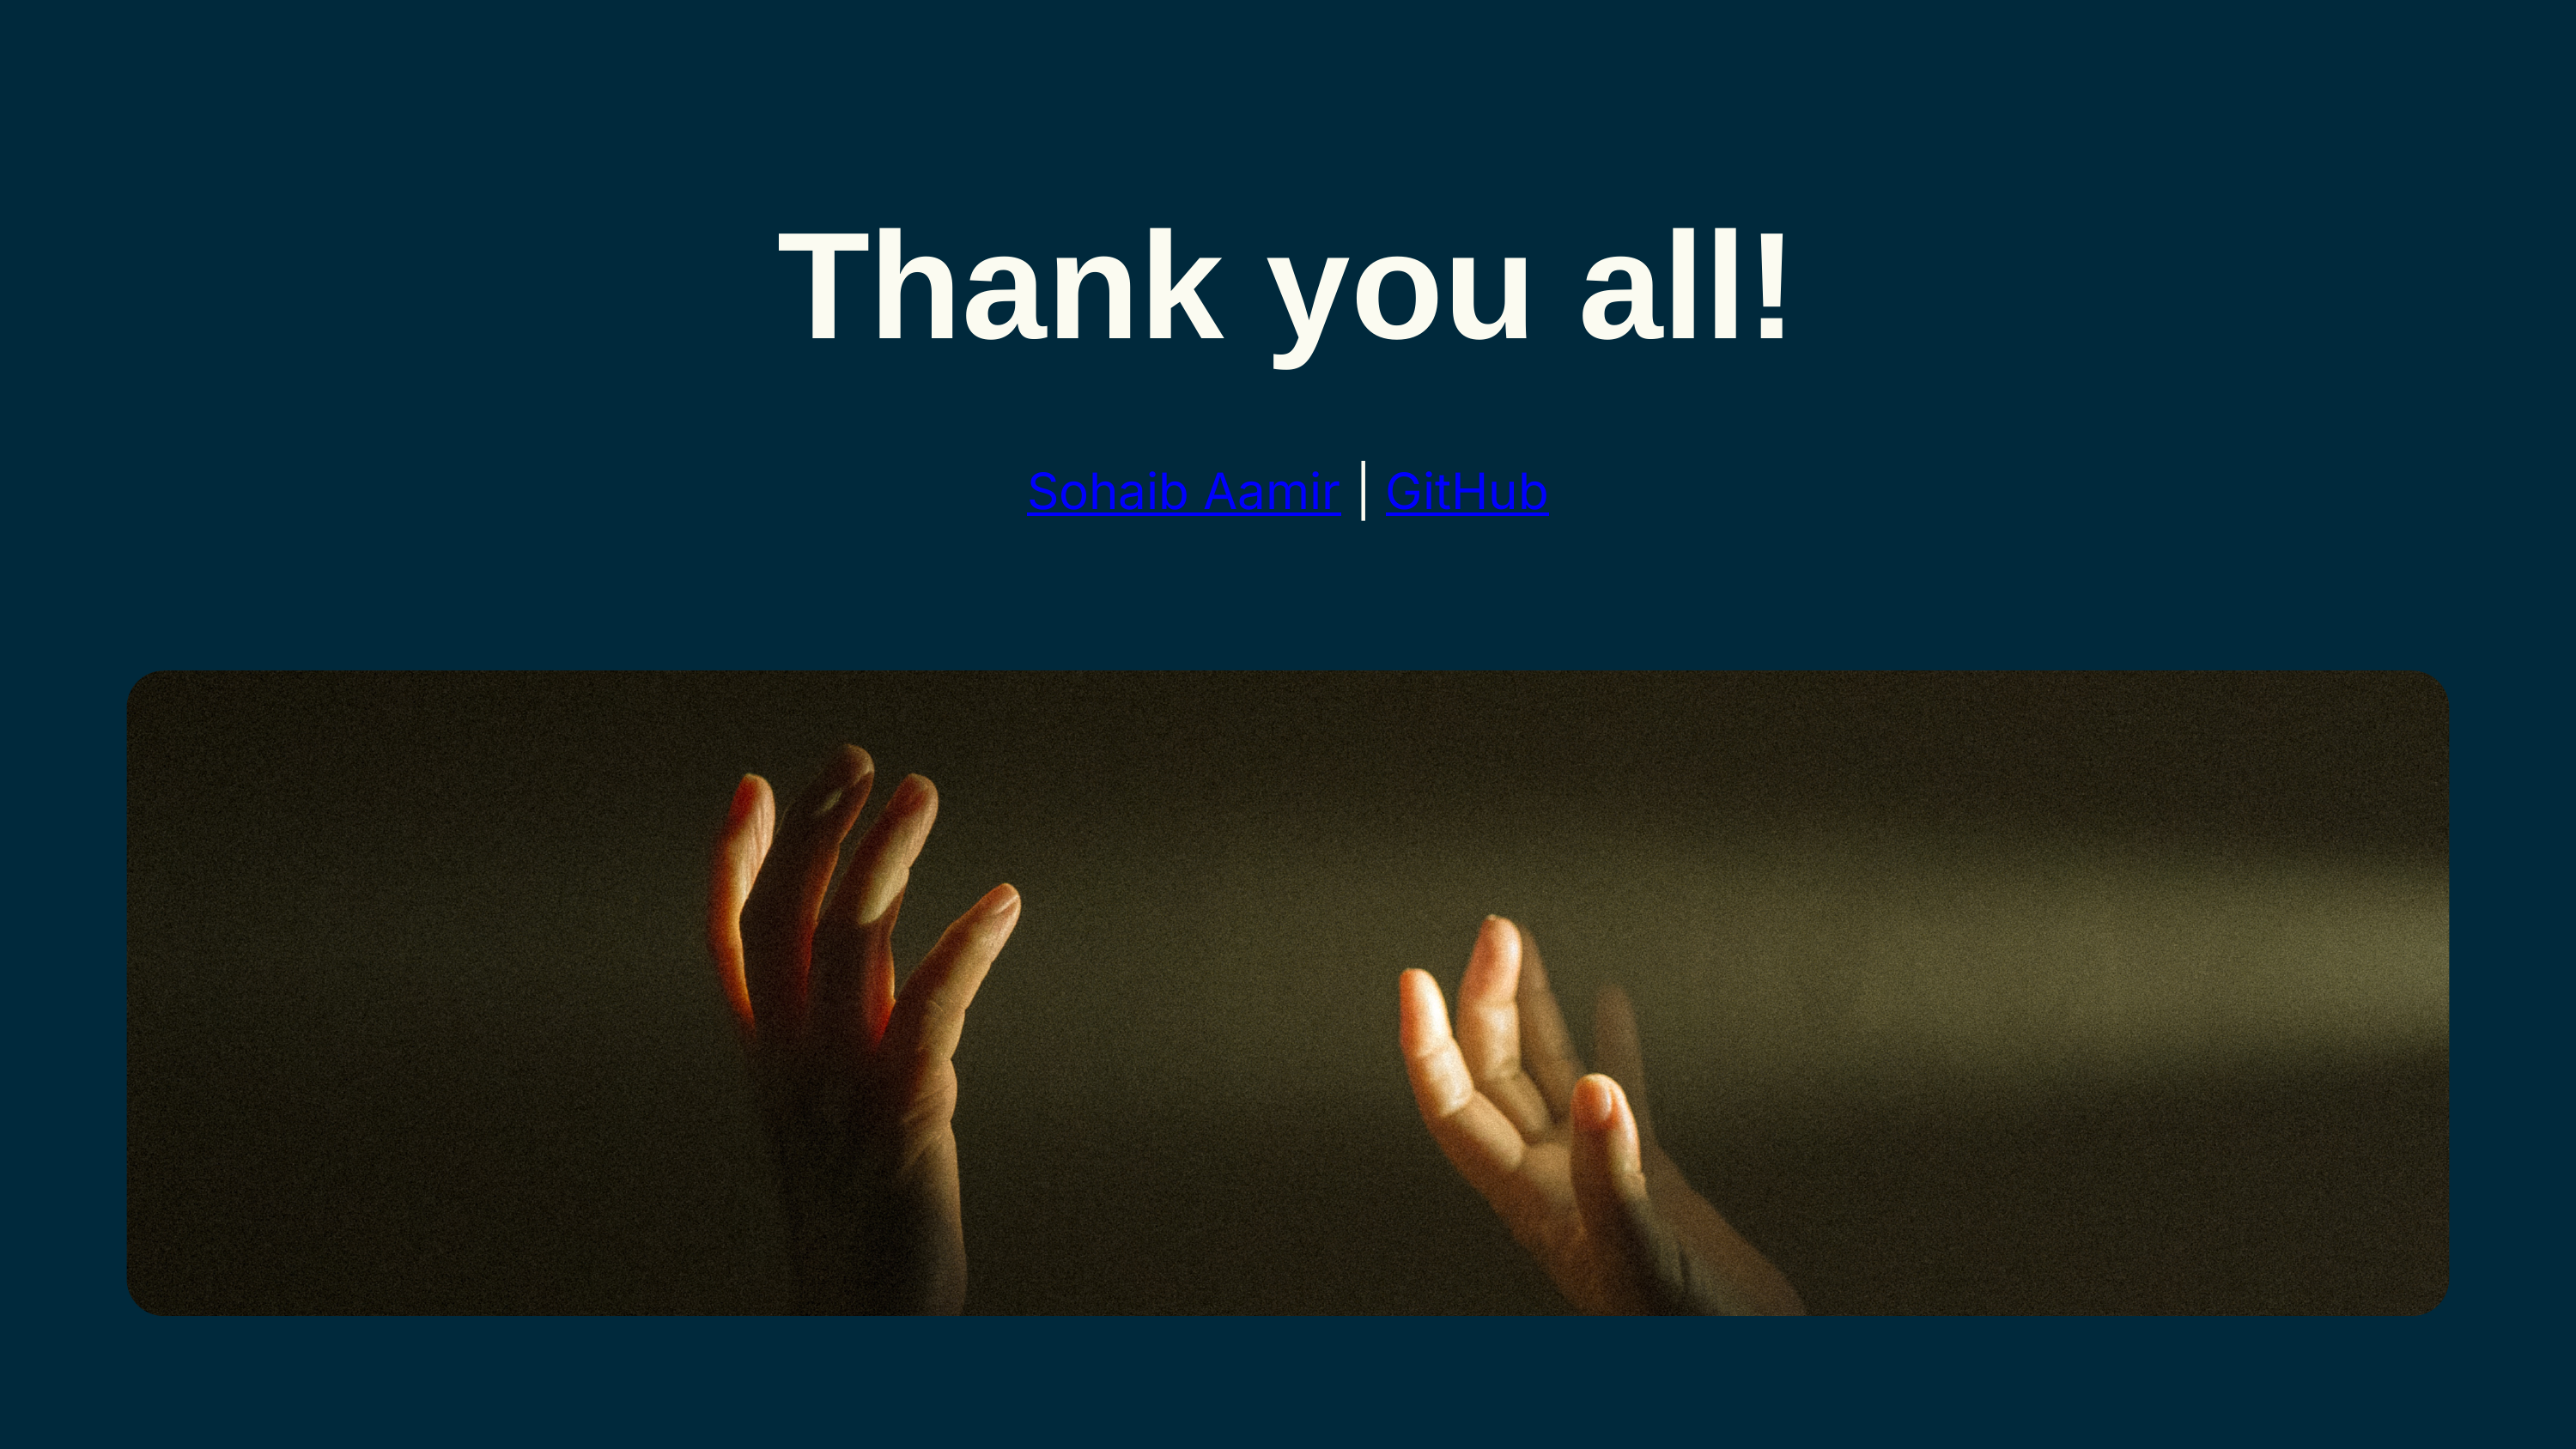

Thank you all!
Sohaib Aamir | GitHub